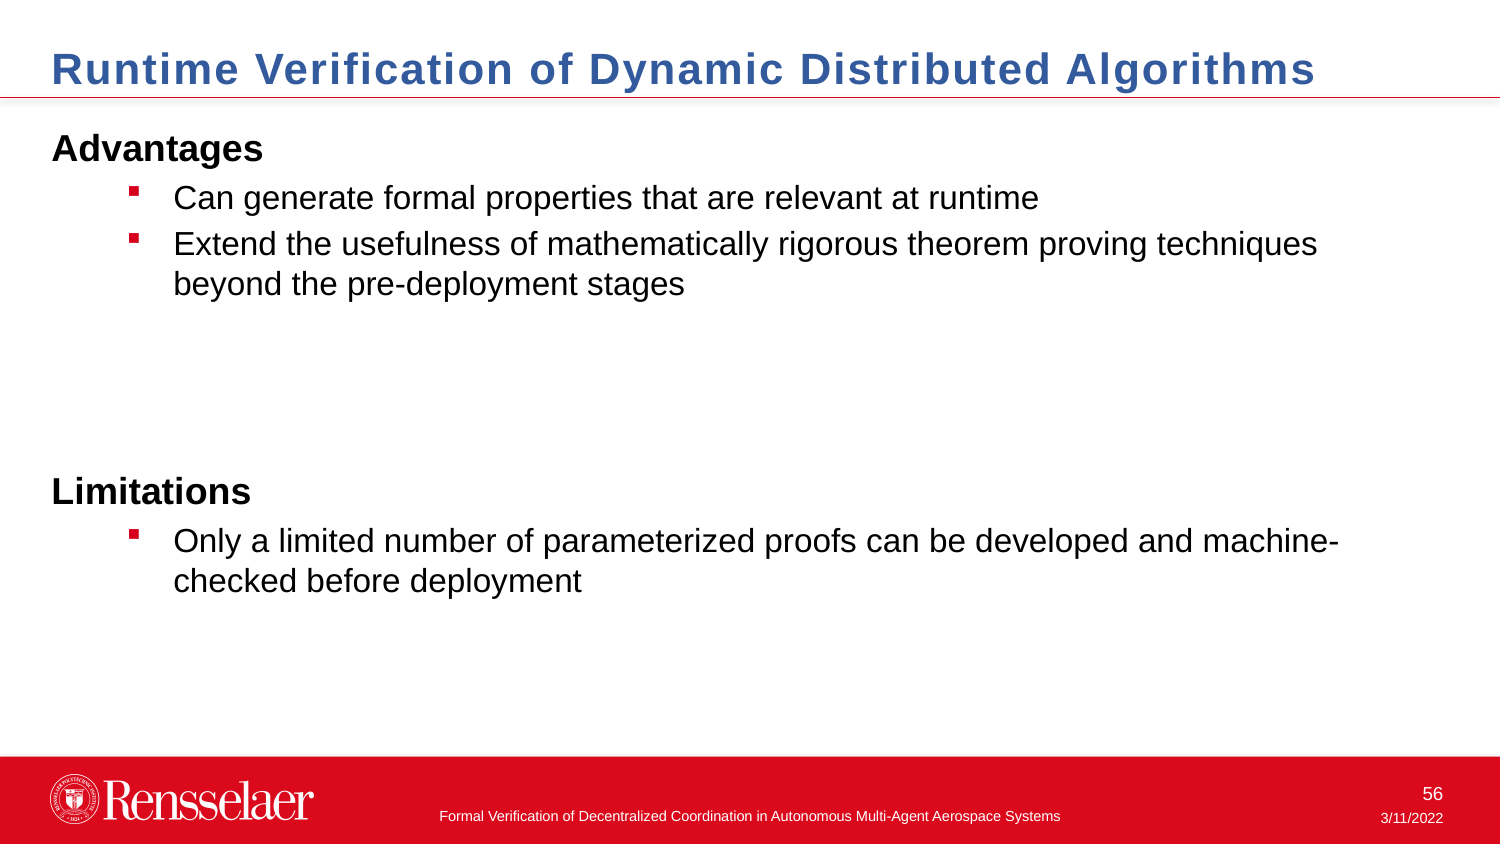

Runtime Verification of Dynamic Distributed Algorithms
Advantages
Can generate formal properties that are relevant at runtime
Extend the usefulness of mathematically rigorous theorem proving techniques beyond the pre-deployment stages

Limitations
Only a limited number of parameterized proofs can be developed and machine-checked before deployment